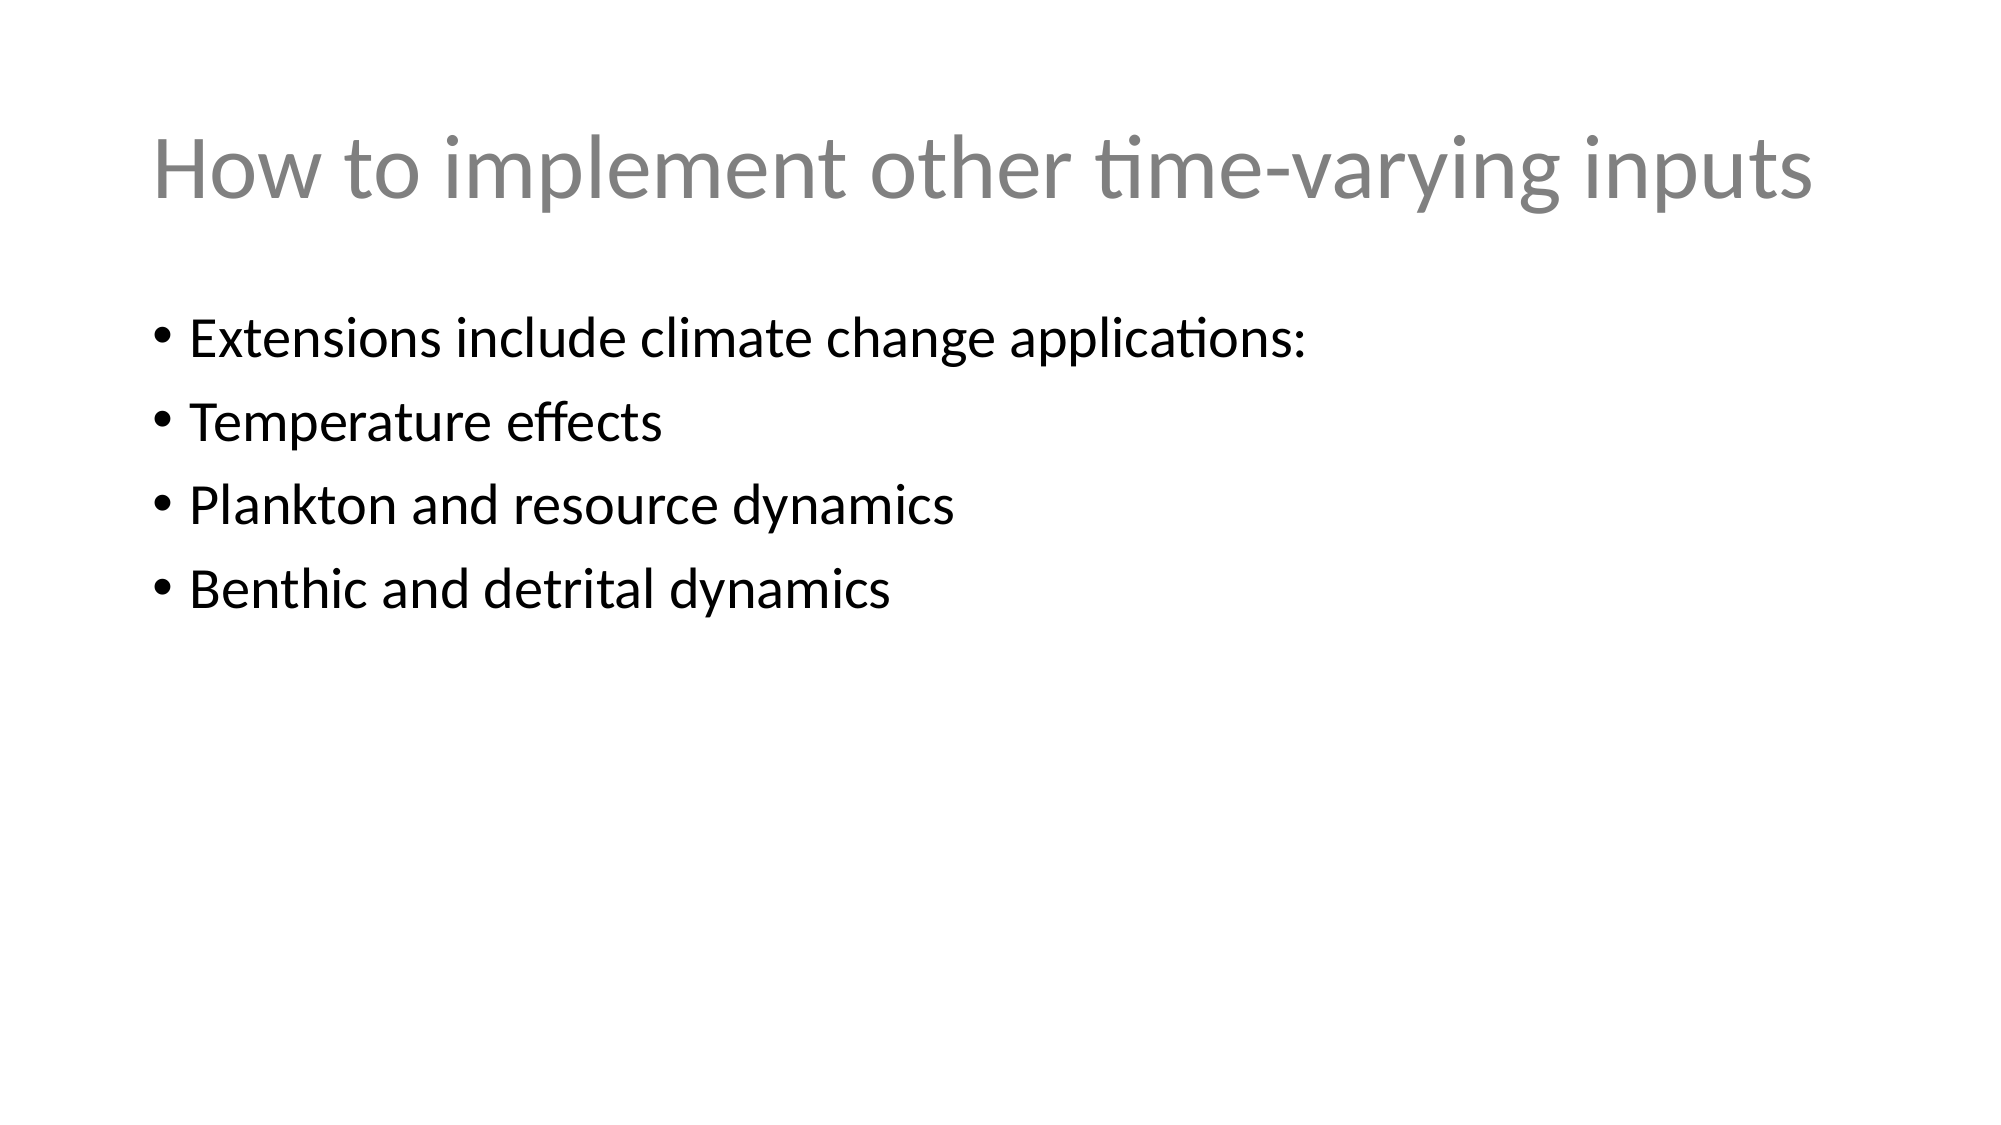

# How to implement other time-varying inputs
Extensions include climate change applications:
Temperature effects
Plankton and resource dynamics
Benthic and detrital dynamics